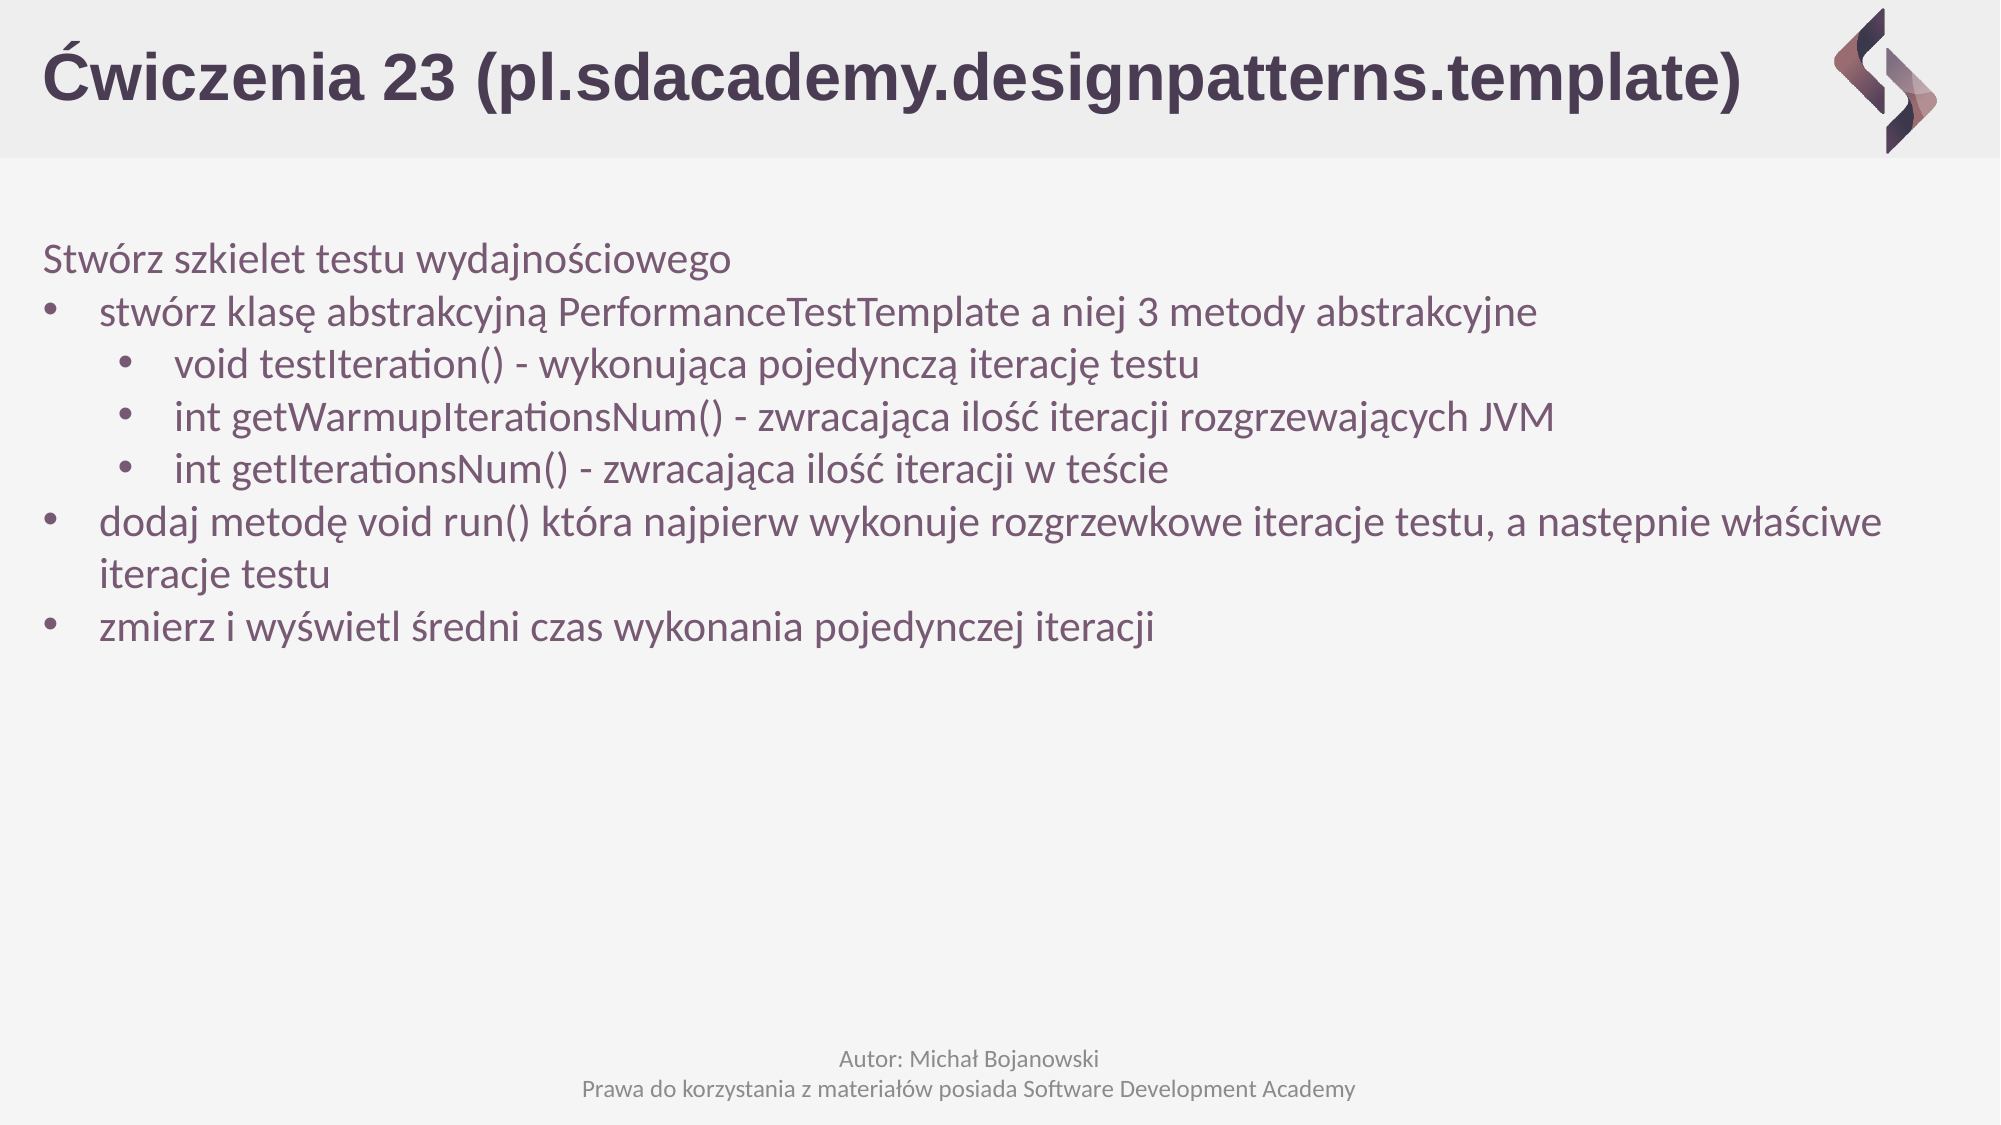

# Ćwiczenia 23 (pl.sdacademy.designpatterns.template)
Stwórz szkielet testu wydajnościowego
stwórz klasę abstrakcyjną PerformanceTestTemplate a niej 3 metody abstrakcyjne
void testIteration() - wykonująca pojedynczą iterację testu
int getWarmupIterationsNum() - zwracająca ilość iteracji rozgrzewających JVM
int getIterationsNum() - zwracająca ilość iteracji w teście
dodaj metodę void run() która najpierw wykonuje rozgrzewkowe iteracje testu, a następnie właściwe iteracje testu
zmierz i wyświetl średni czas wykonania pojedynczej iteracji
Autor: Michał Bojanowski
Prawa do korzystania z materiałów posiada Software Development Academy